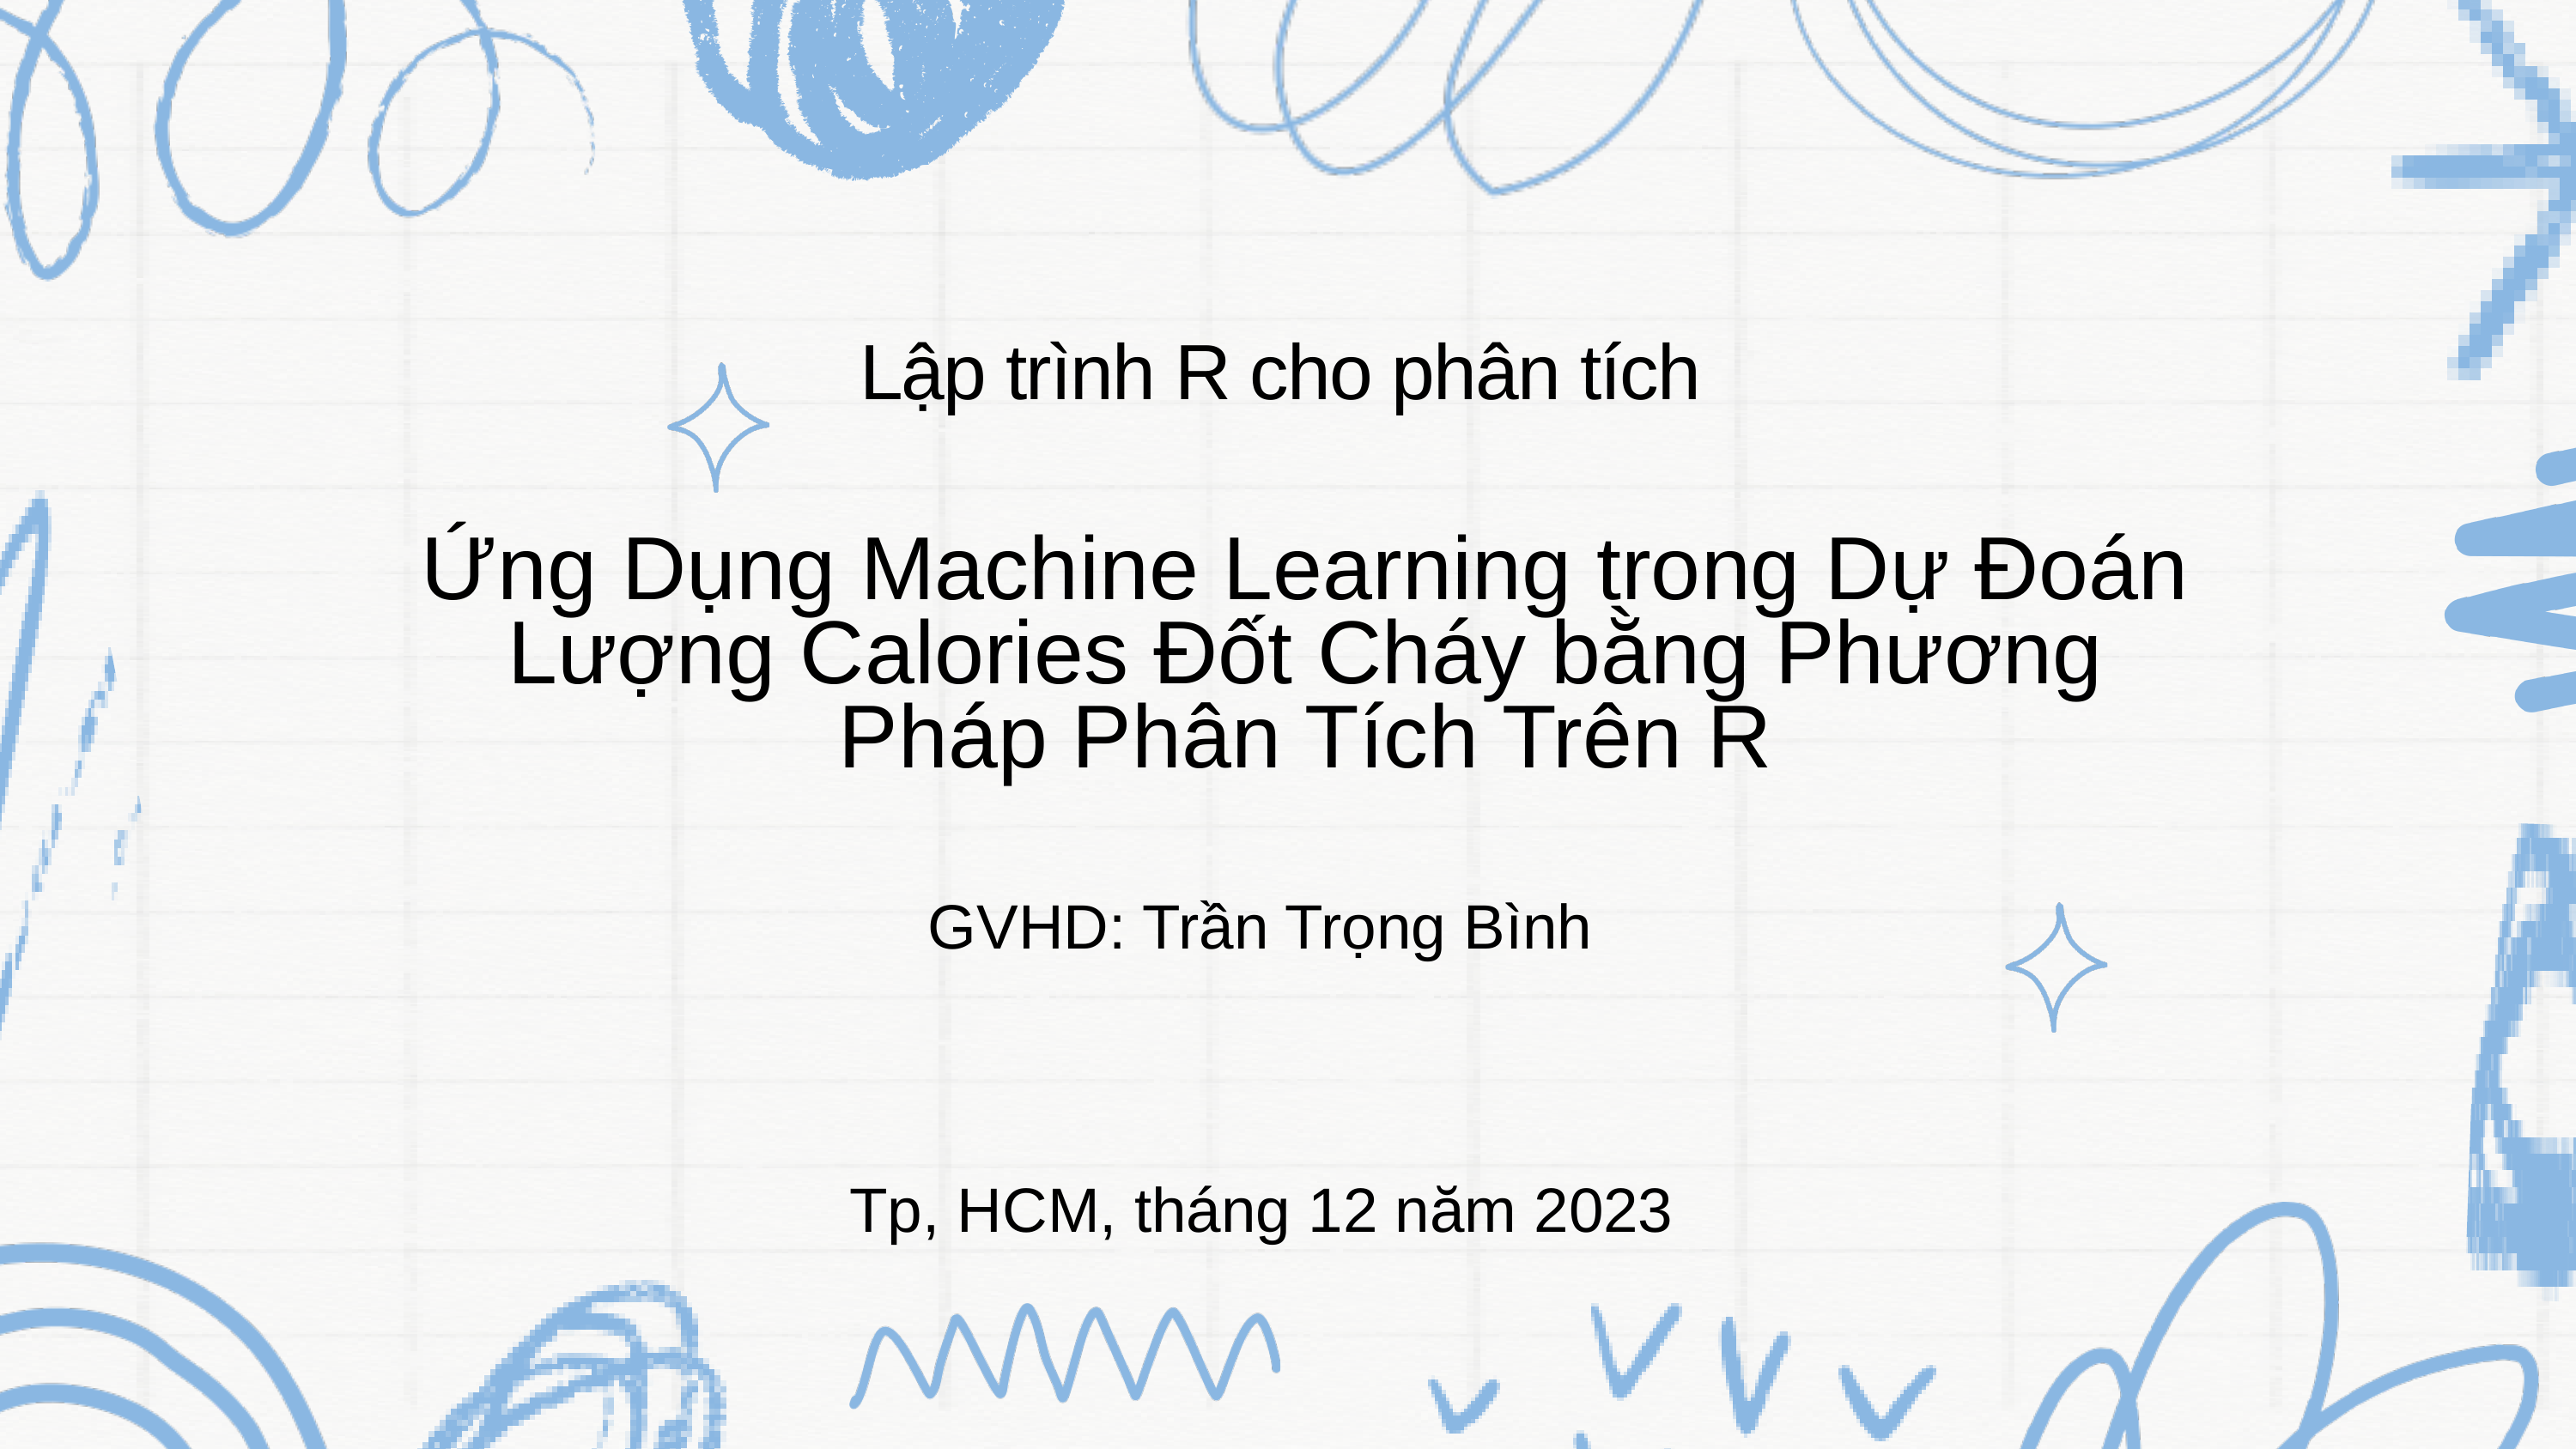

Lập trình R cho phân tích

Ứng Dụng Machine Learning trong Dự Đoán Lượng Calories Đốt Cháy bằng Phương Pháp Phân Tích Trên R
GVHD: Trần Trọng Bình

Tp, HCM, tháng 12 năm 2023